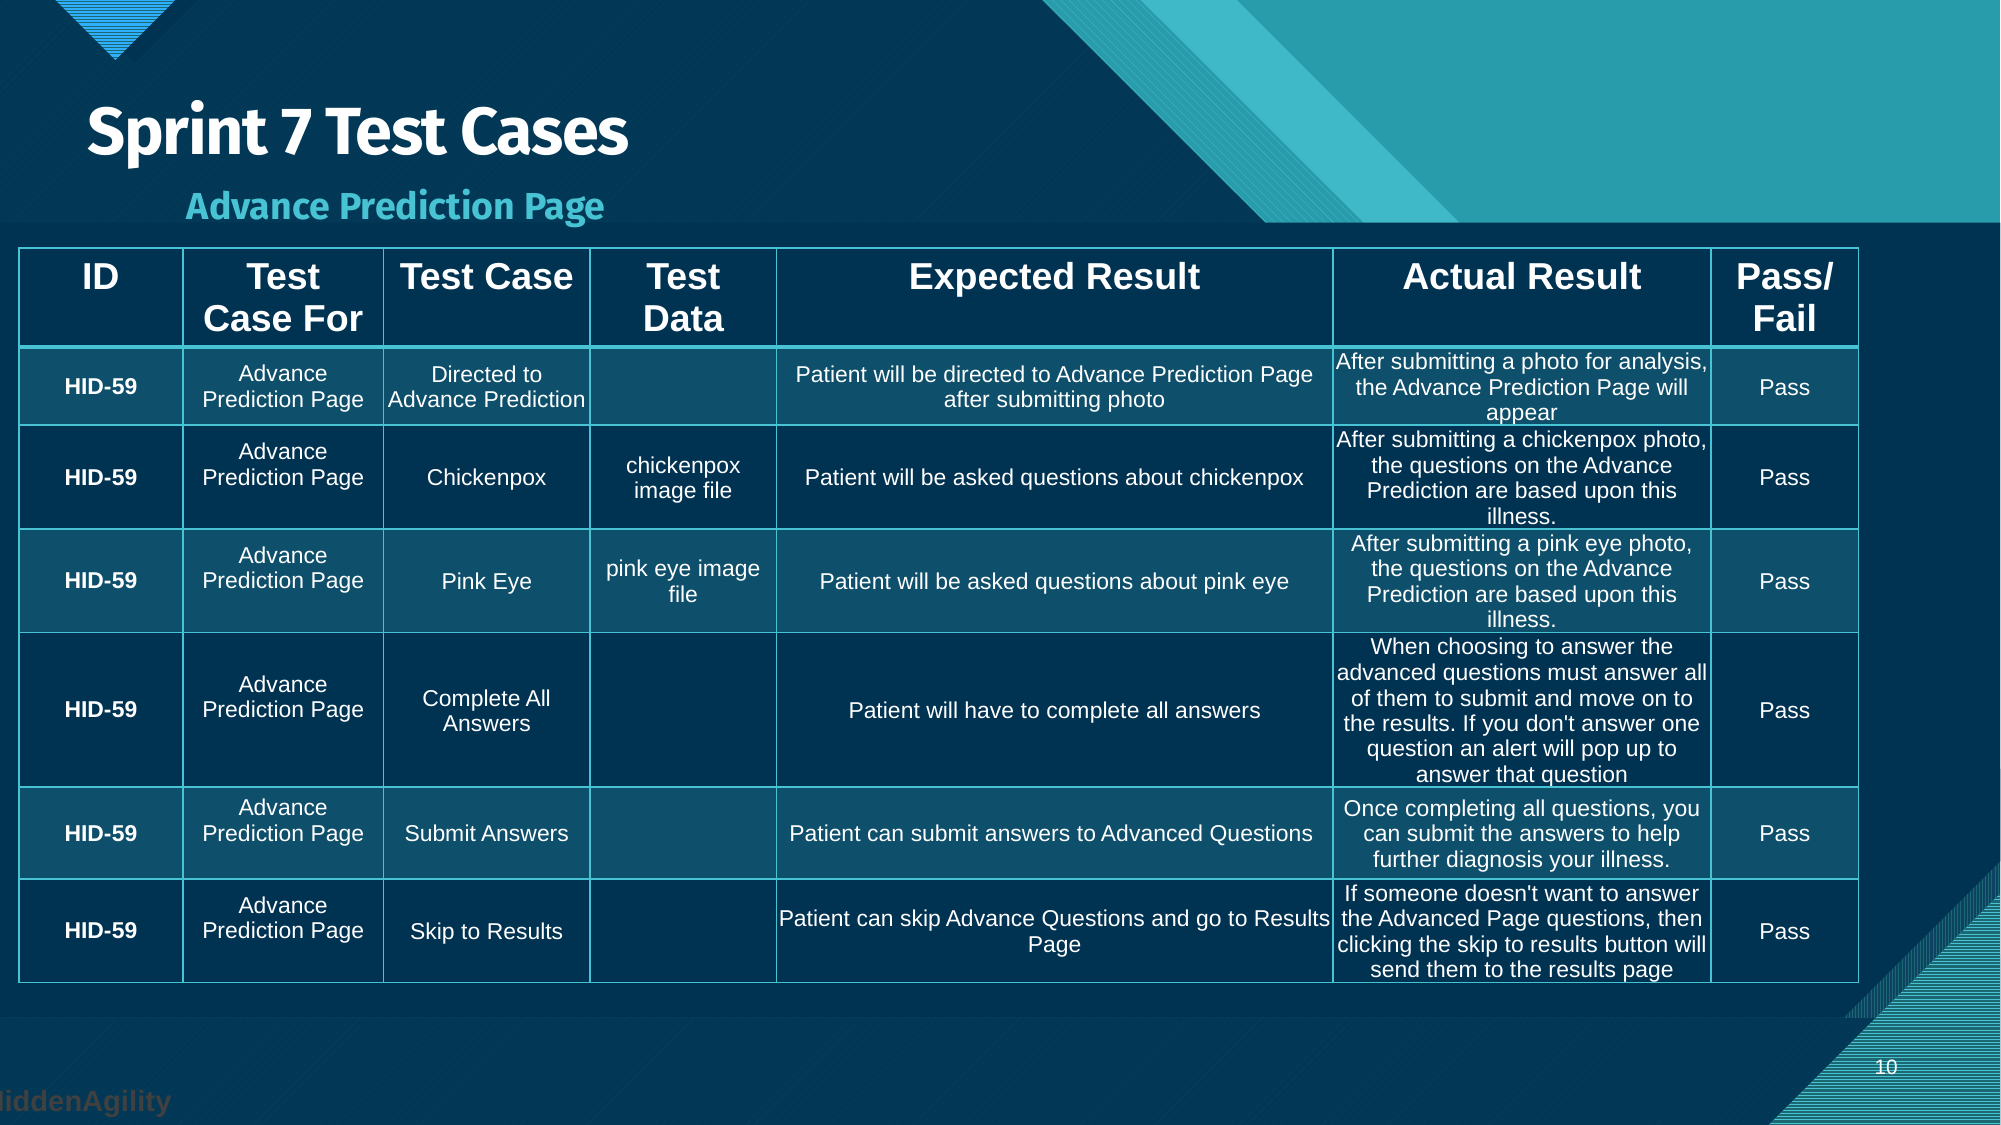

# Sprint 7 Test Cases
Advance Prediction Page
| ID | Test Case For | Test Case | Test Data | Expected Result | Actual Result | Pass/Fail |
| --- | --- | --- | --- | --- | --- | --- |
| HID-59 | Advance Prediction Page | Directed to Advance Prediction |  | Patient will be directed to Advance Prediction Page after submitting photo | After submitting a photo for analysis, the Advance Prediction Page will appear | Pass |
| HID-59 | Advance Prediction Page | Chickenpox | chickenpox image file | Patient will be asked questions about chickenpox | After submitting a chickenpox photo, the questions on the Advance Prediction are based upon this illness. | Pass |
| HID-59 | Advance Prediction Page | Pink Eye | pink eye image file | Patient will be asked questions about pink eye | After submitting a pink eye photo, the questions on the Advance Prediction are based upon this illness. | Pass |
| HID-59 | Advance Prediction Page | Complete All Answers |  | Patient will have to complete all answers | When choosing to answer the advanced questions must answer all of them to submit and move on to the results. If you don't answer one question an alert will pop up to answer that question | Pass |
| HID-59 | Advance Prediction Page | Submit Answers |  | Patient can submit answers to Advanced Questions | Once completing all questions, you can submit the answers to help further diagnosis your illness. | Pass |
| HID-59 | Advance Prediction Page | Skip to Results |  | Patient can skip Advance Questions and go to Results Page | If someone doesn't want to answer the Advanced Page questions, then clicking the skip to results button will send them to the results page | Pass |
10
HiddenAgility